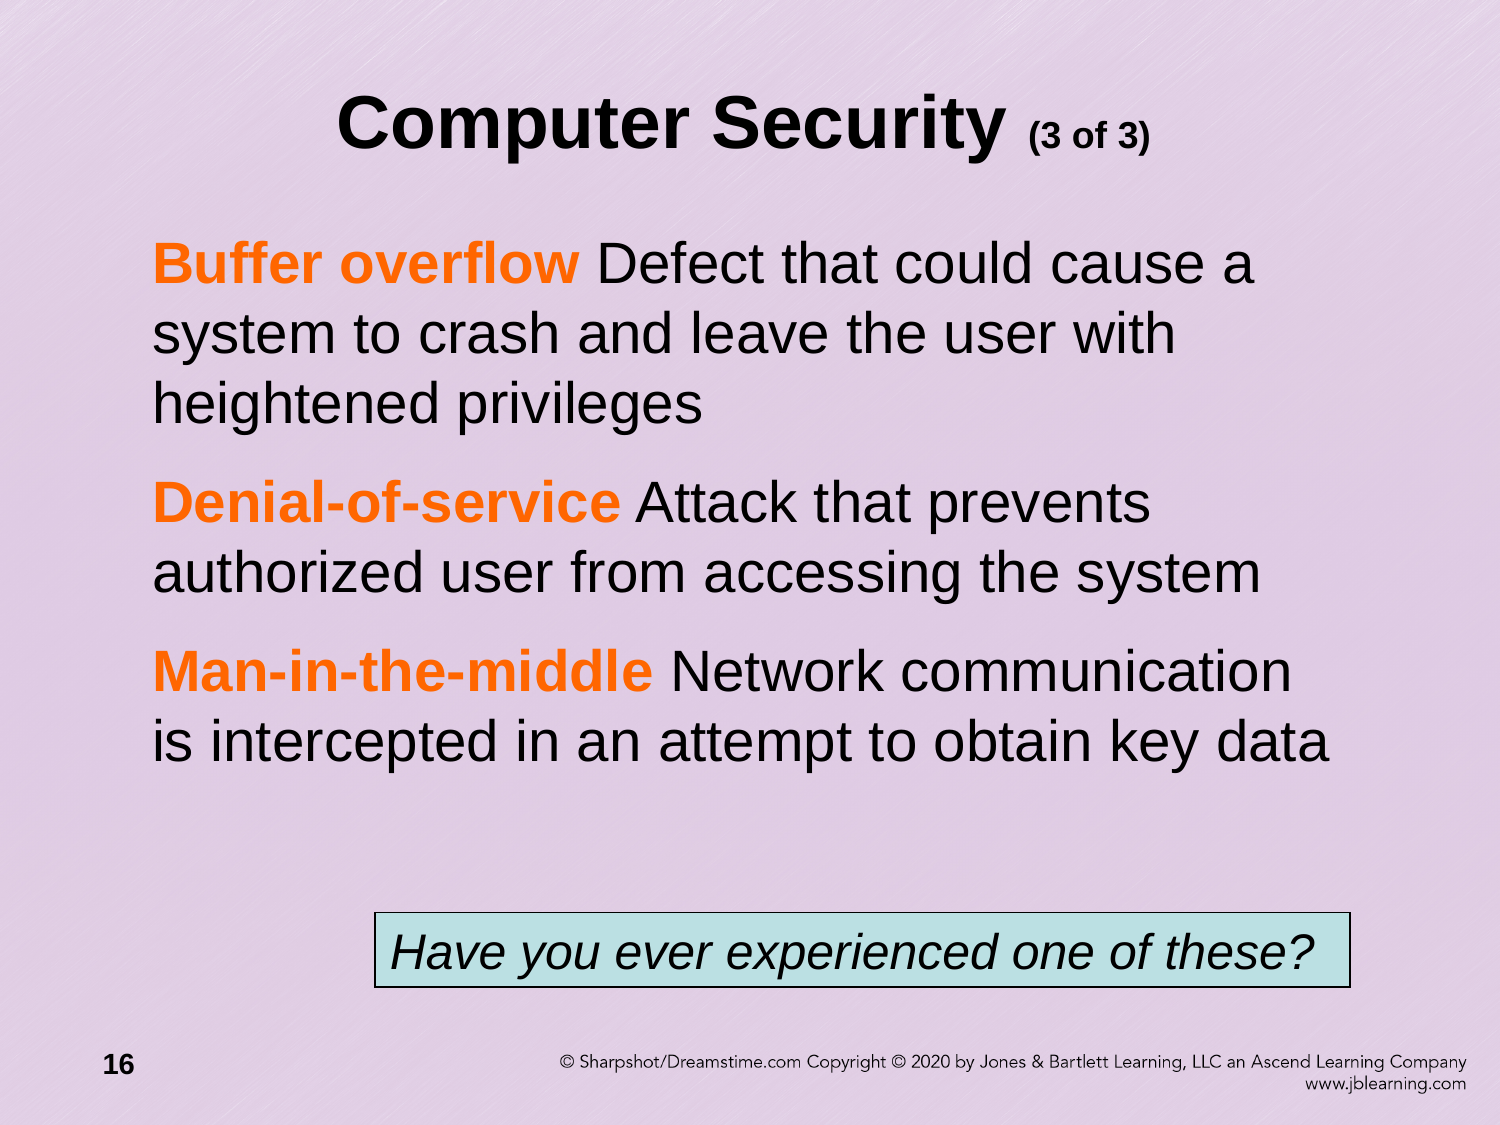

# Computer Security (3 of 3)
Buffer overflow Defect that could cause a system to crash and leave the user with heightened privileges
Denial-of-service Attack that prevents authorized user from accessing the system
Man-in-the-middle Network communication is intercepted in an attempt to obtain key data

Have you ever experienced one of these?
16